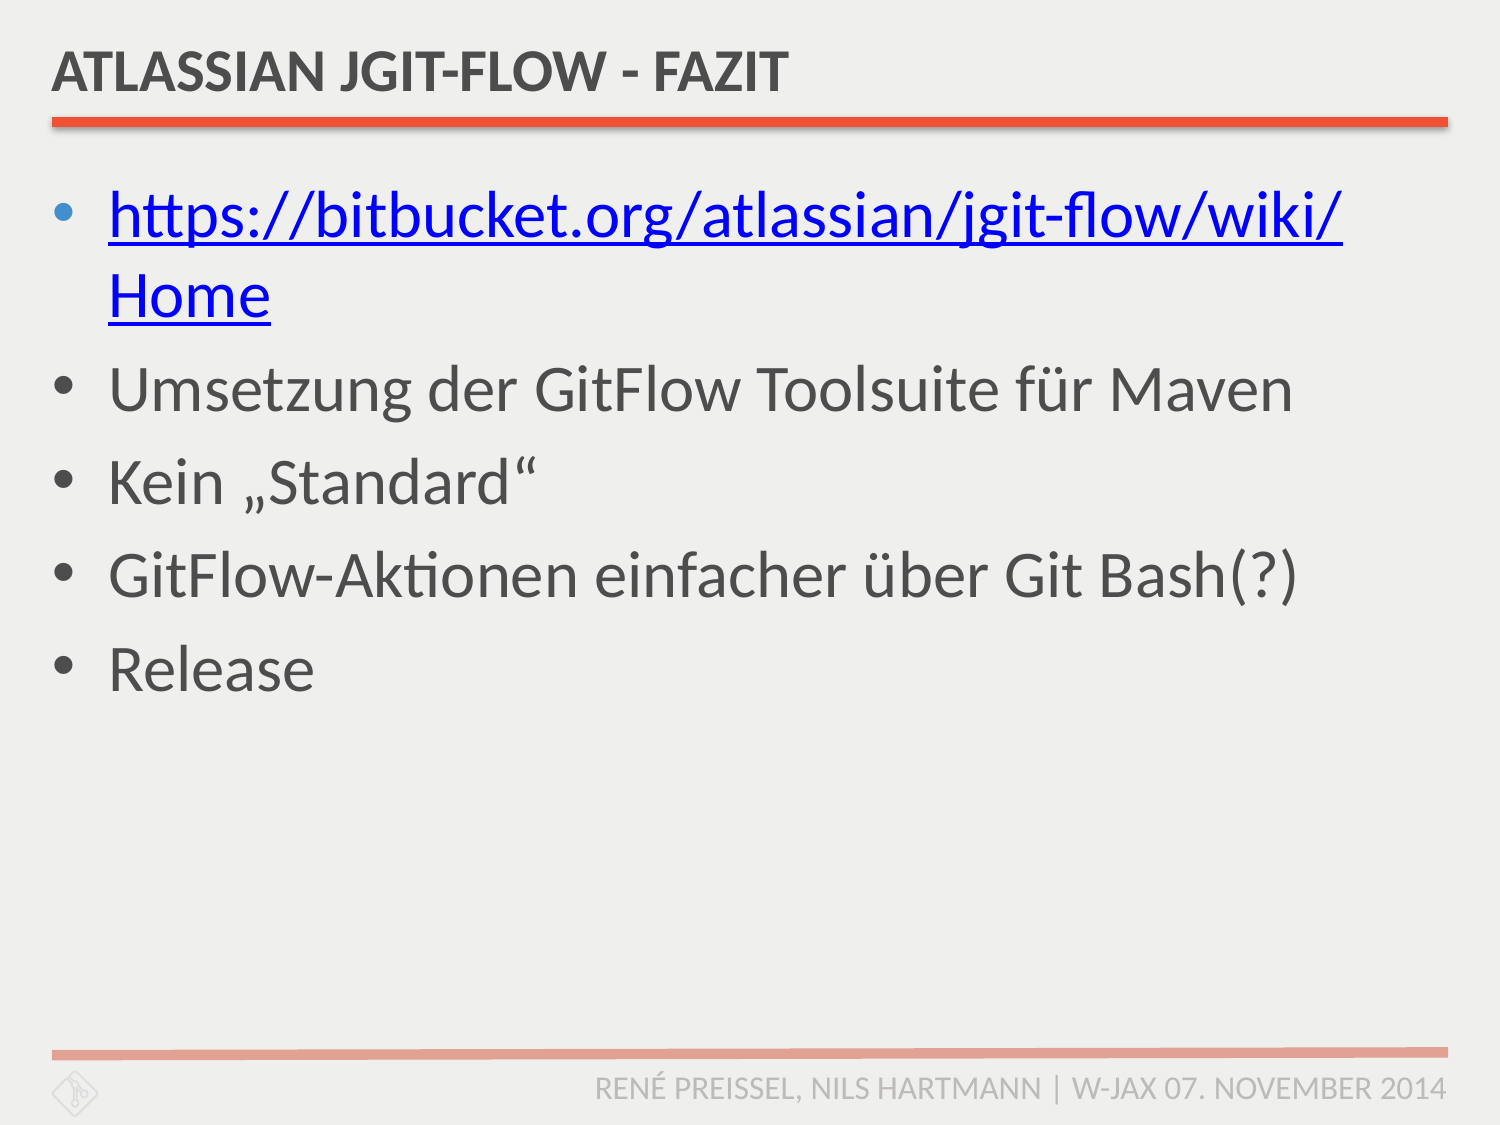

# ATLASSIAN JGIT-FLOW - FAZIT
https://bitbucket.org/atlassian/jgit-flow/wiki/Home
Umsetzung der GitFlow Toolsuite für Maven
Kein „Standard“
GitFlow-Aktionen einfacher über Git Bash(?)
Release